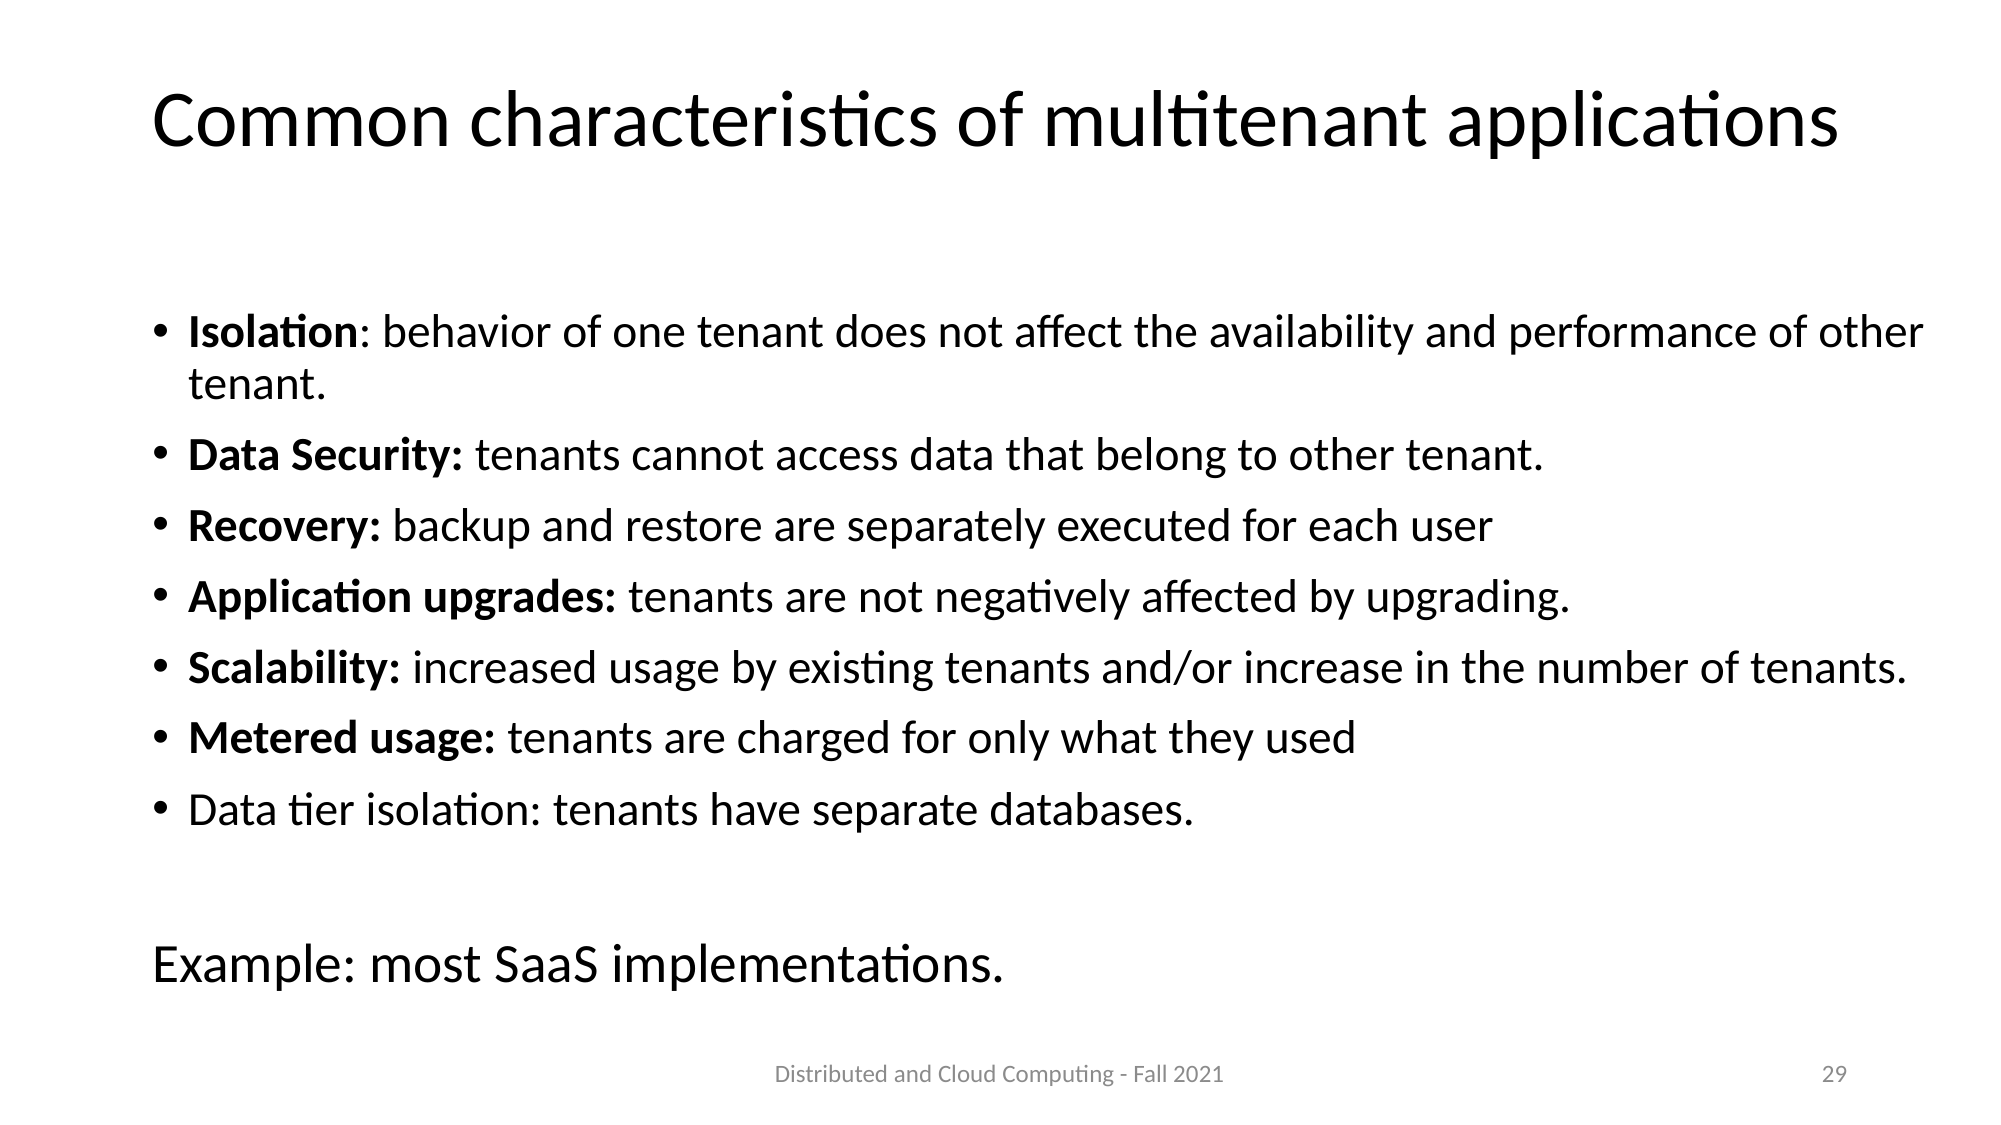

# Common characteristics of multitenant applications
Isolation: behavior of one tenant does not affect the availability and performance of other tenant.
Data Security: tenants cannot access data that belong to other tenant.
Recovery: backup and restore are separately executed for each user
Application upgrades: tenants are not negatively affected by upgrading.
Scalability: increased usage by existing tenants and/or increase in the number of tenants.
Metered usage: tenants are charged for only what they used
Data tier isolation: tenants have separate databases.

Example: most SaaS implementations.
Distributed and Cloud Computing - Fall 2021
29